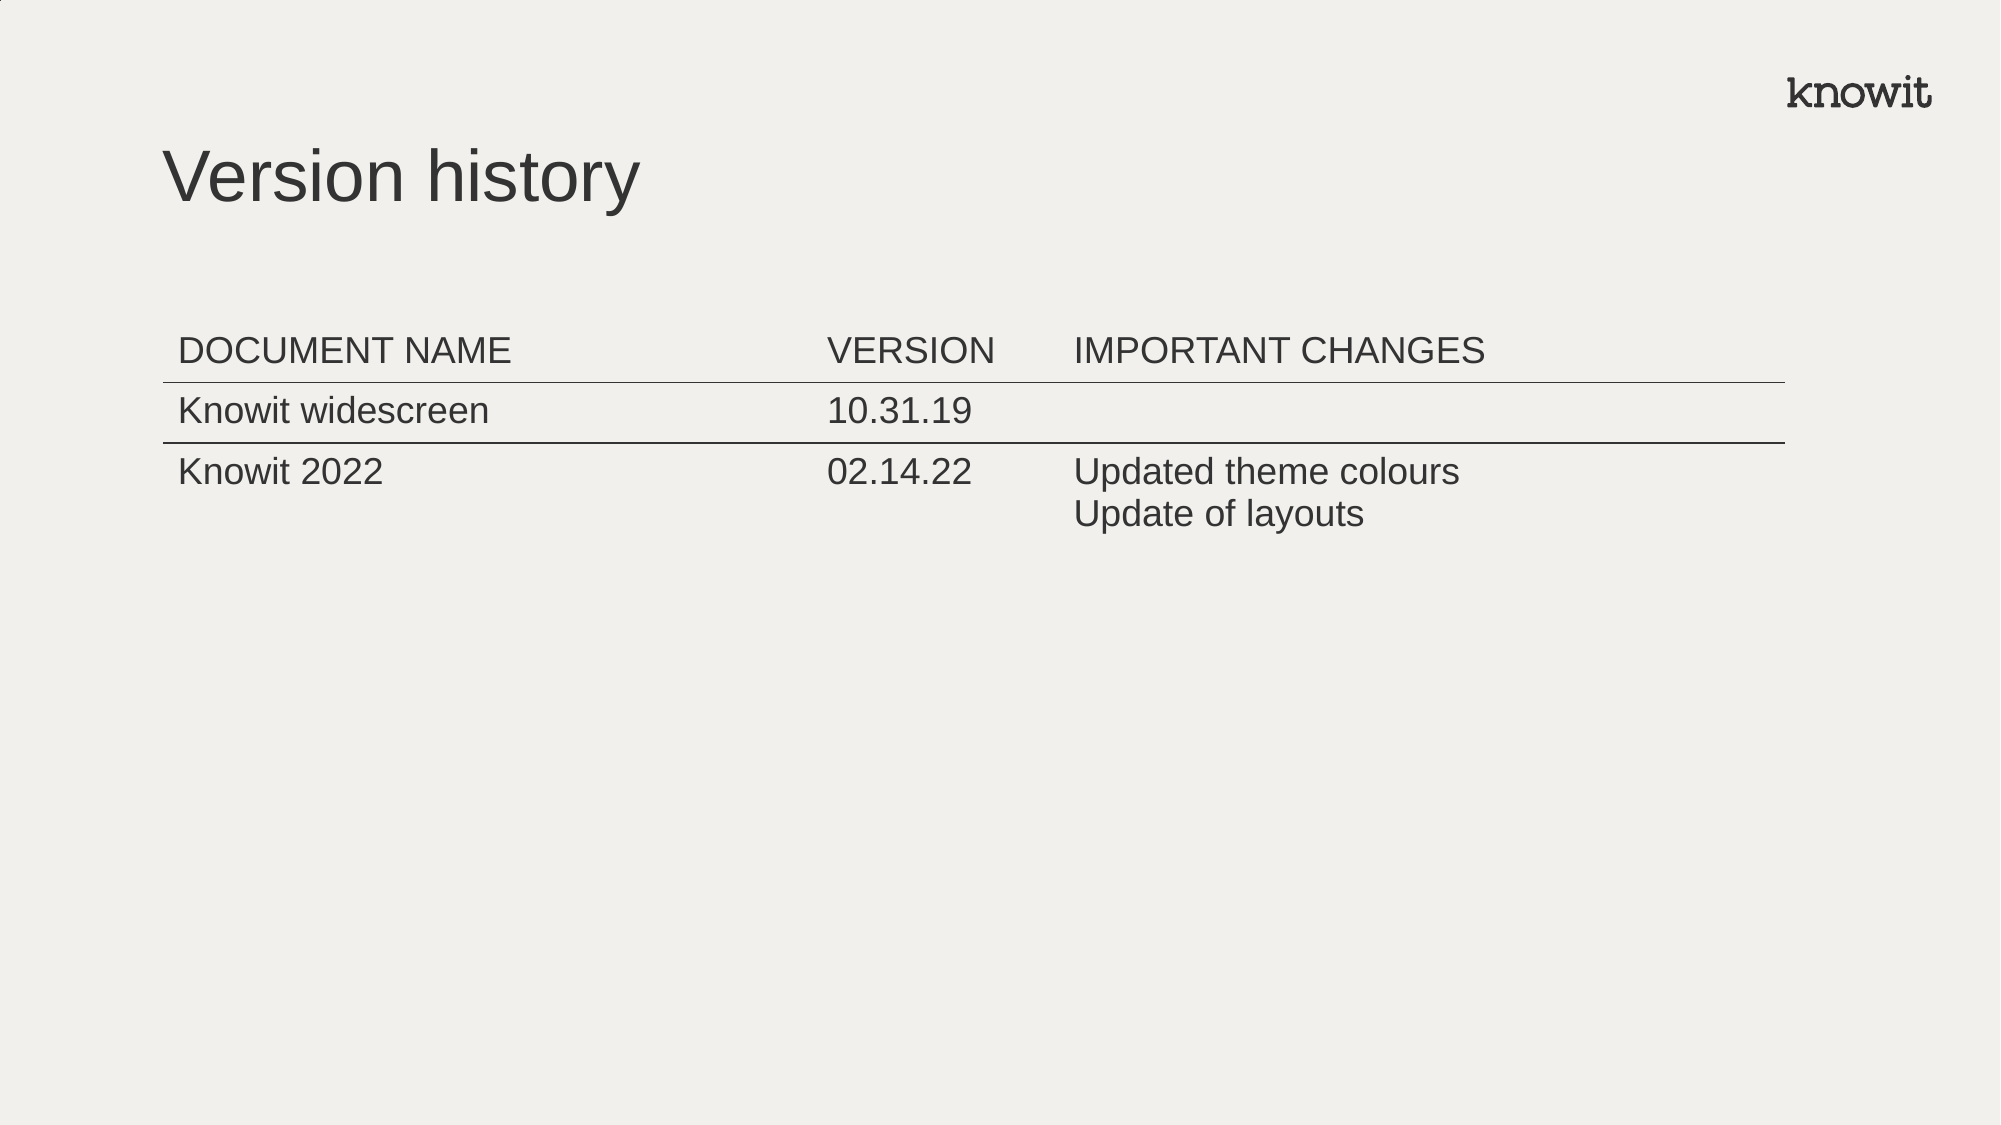

# Version history
| DOCUMENT NAME | VERSION | IMPORTANT CHANGES |
| --- | --- | --- |
| Knowit widescreen | 10.31.19 |  |
| Knowit 2022 | 02.14.22 | Updated theme colours Update of layouts |
|  |  |  |
|  |  |  |
|  |  |  |
|  |  |  |